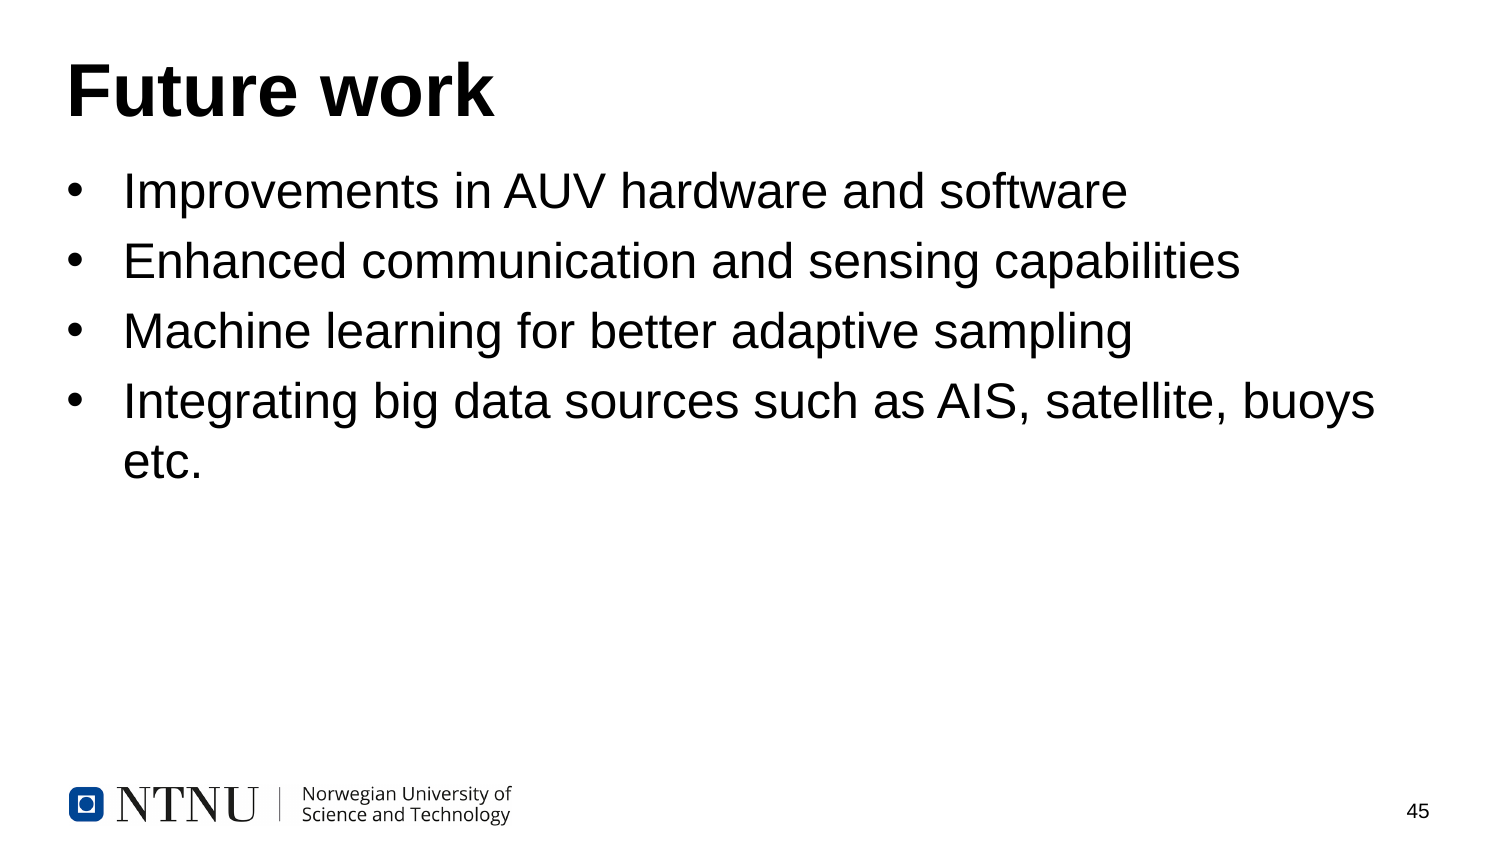

# Future work
Improvements in AUV hardware and software
Enhanced communication and sensing capabilities
Machine learning for better adaptive sampling
Integrating big data sources such as AIS, satellite, buoys etc.